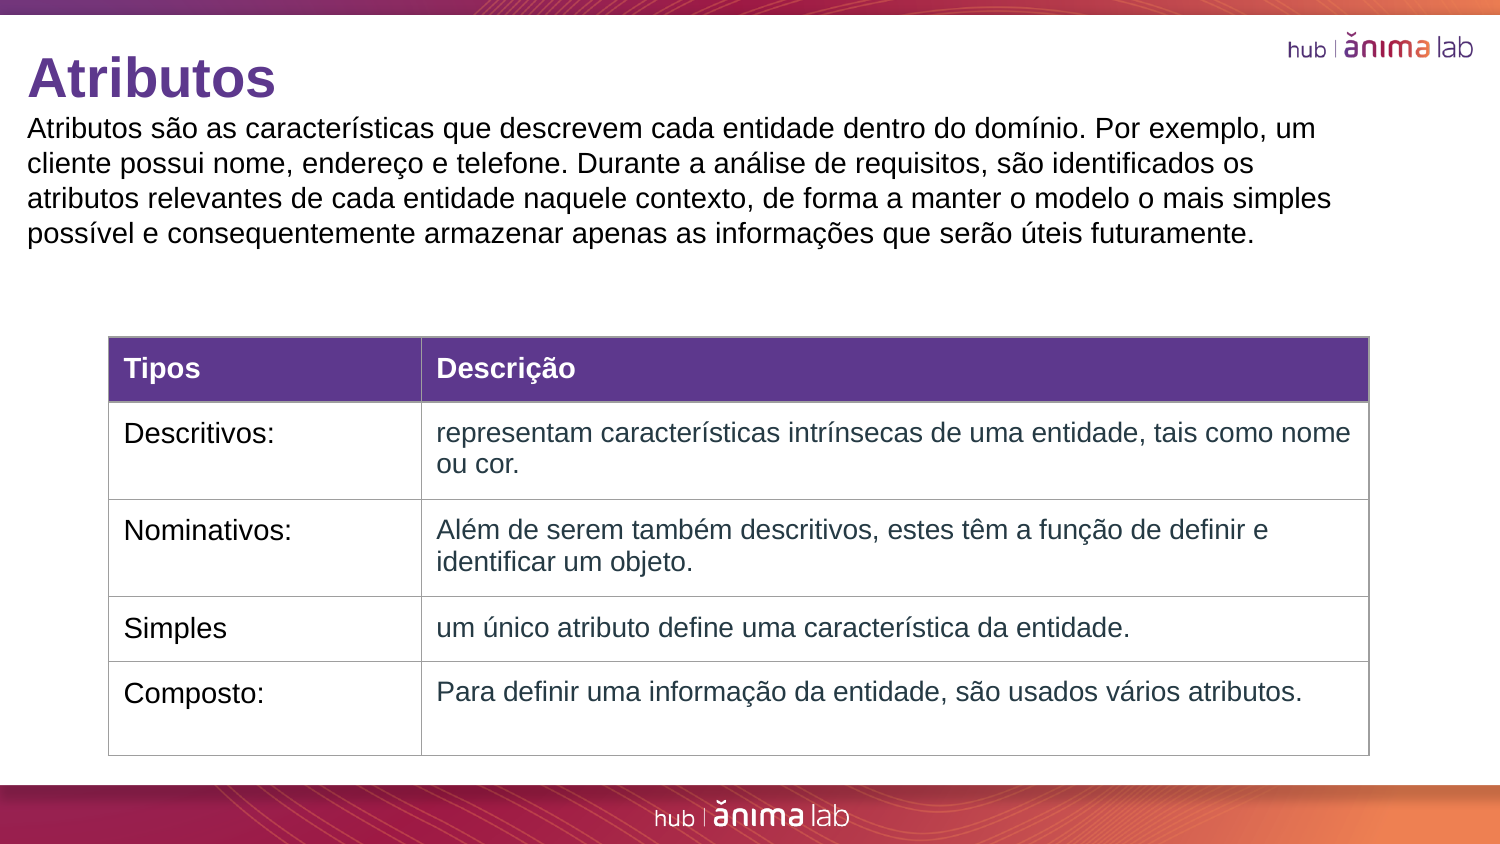

Atributos
Atributos são as características que descrevem cada entidade dentro do domínio. Por exemplo, um cliente possui nome, endereço e telefone. Durante a análise de requisitos, são identificados os atributos relevantes de cada entidade naquele contexto, de forma a manter o modelo o mais simples possível e consequentemente armazenar apenas as informações que serão úteis futuramente.
| Tipos | Descrição |
| --- | --- |
| Descritivos: | representam características intrínsecas de uma entidade, tais como nome ou cor. |
| Nominativos: | Além de serem também descritivos, estes têm a função de definir e identificar um objeto. |
| Simples | um único atributo define uma característica da entidade. |
| Composto: | Para definir uma informação da entidade, são usados vários atributos. |